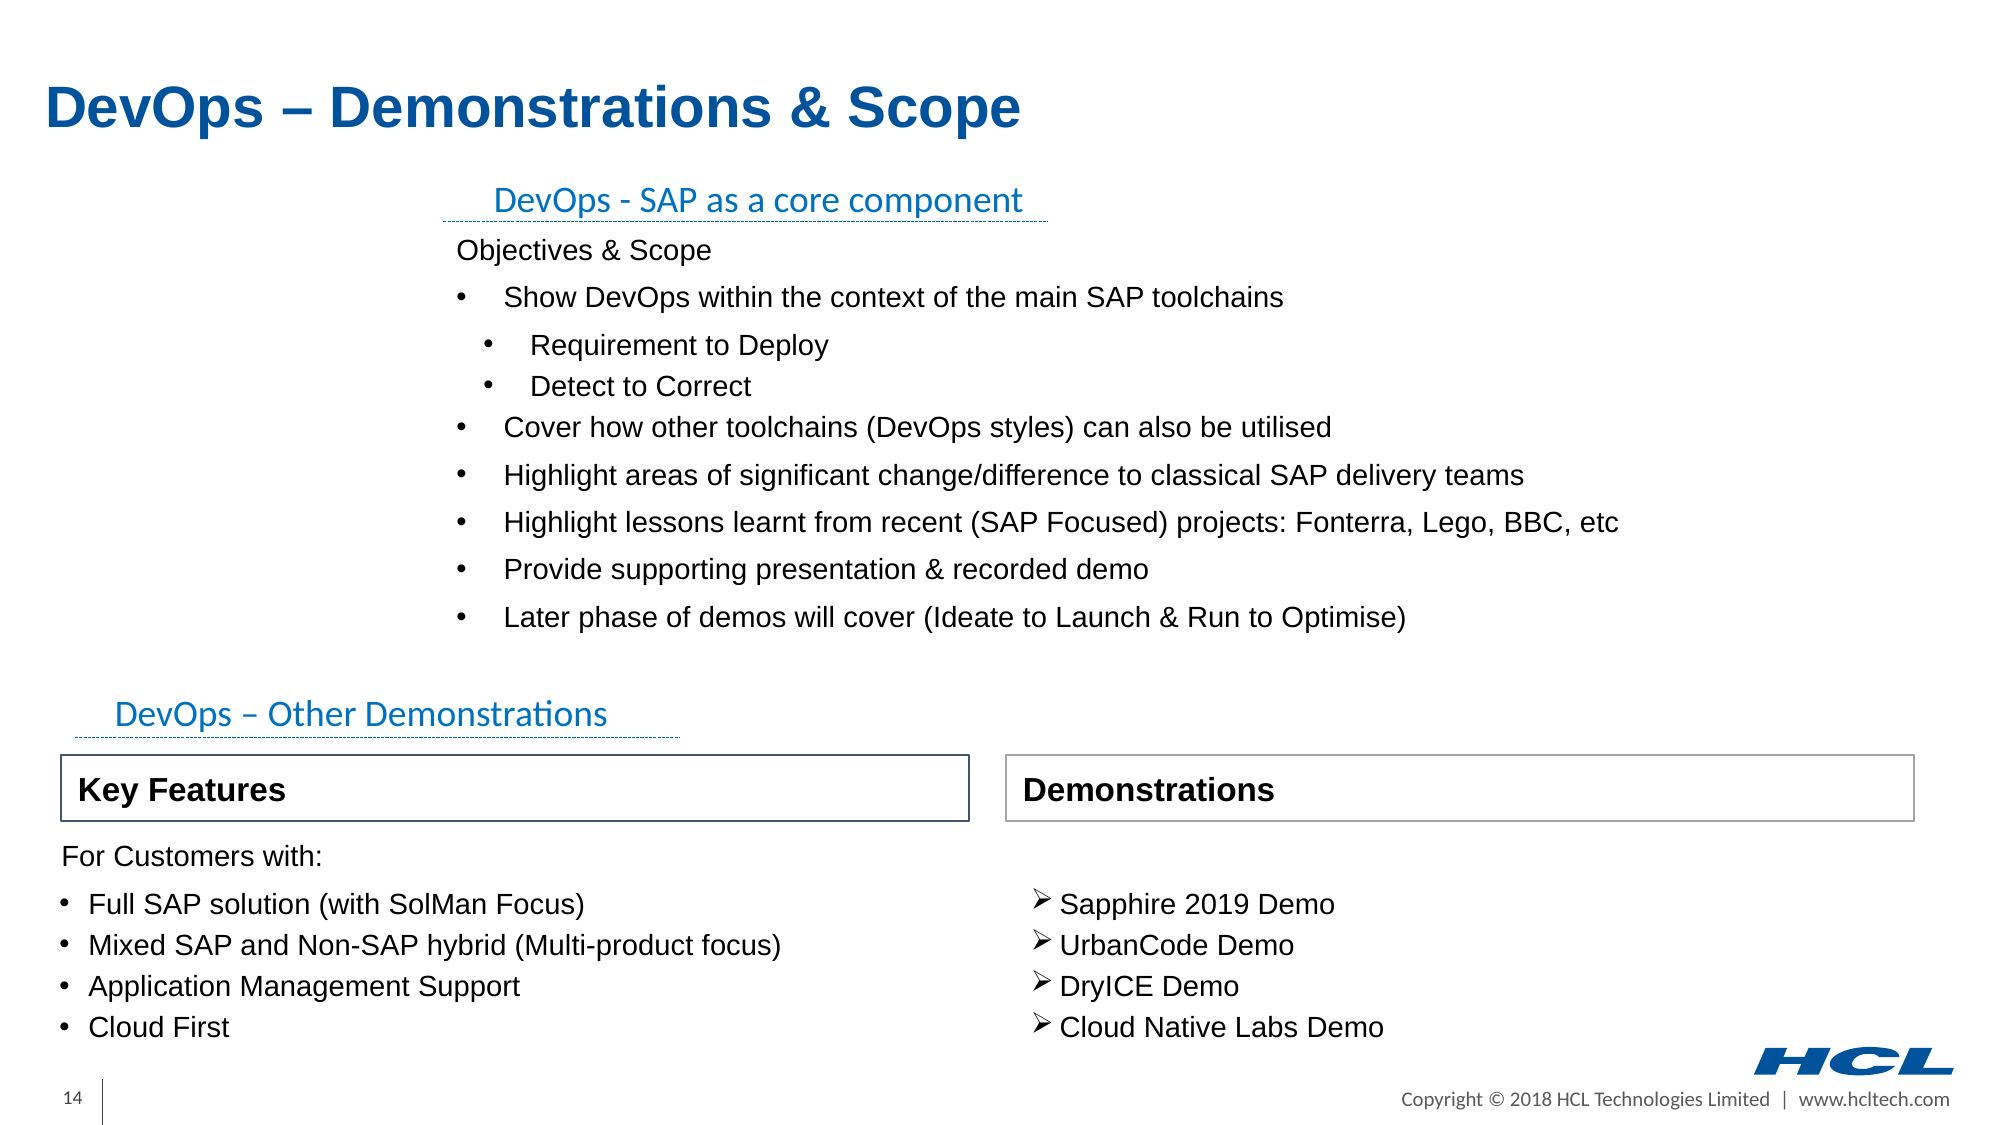

# DevOps – Demonstrations & Scope
DevOps - SAP as a core component
Objectives & Scope
Show DevOps within the context of the main SAP toolchains
Requirement to Deploy
Detect to Correct
Cover how other toolchains (DevOps styles) can also be utilised
Highlight areas of significant change/difference to classical SAP delivery teams
Highlight lessons learnt from recent (SAP Focused) projects: Fonterra, Lego, BBC, etc
Provide supporting presentation & recorded demo
Later phase of demos will cover (Ideate to Launch & Run to Optimise)
DevOps – Other Demonstrations
Key Features
Demonstrations
For Customers with:
Full SAP solution (with SolMan Focus)
Mixed SAP and Non-SAP hybrid (Multi-product focus)
Application Management Support
Cloud First

Sapphire 2019 Demo
UrbanCode Demo
DryICE Demo
Cloud Native Labs Demo